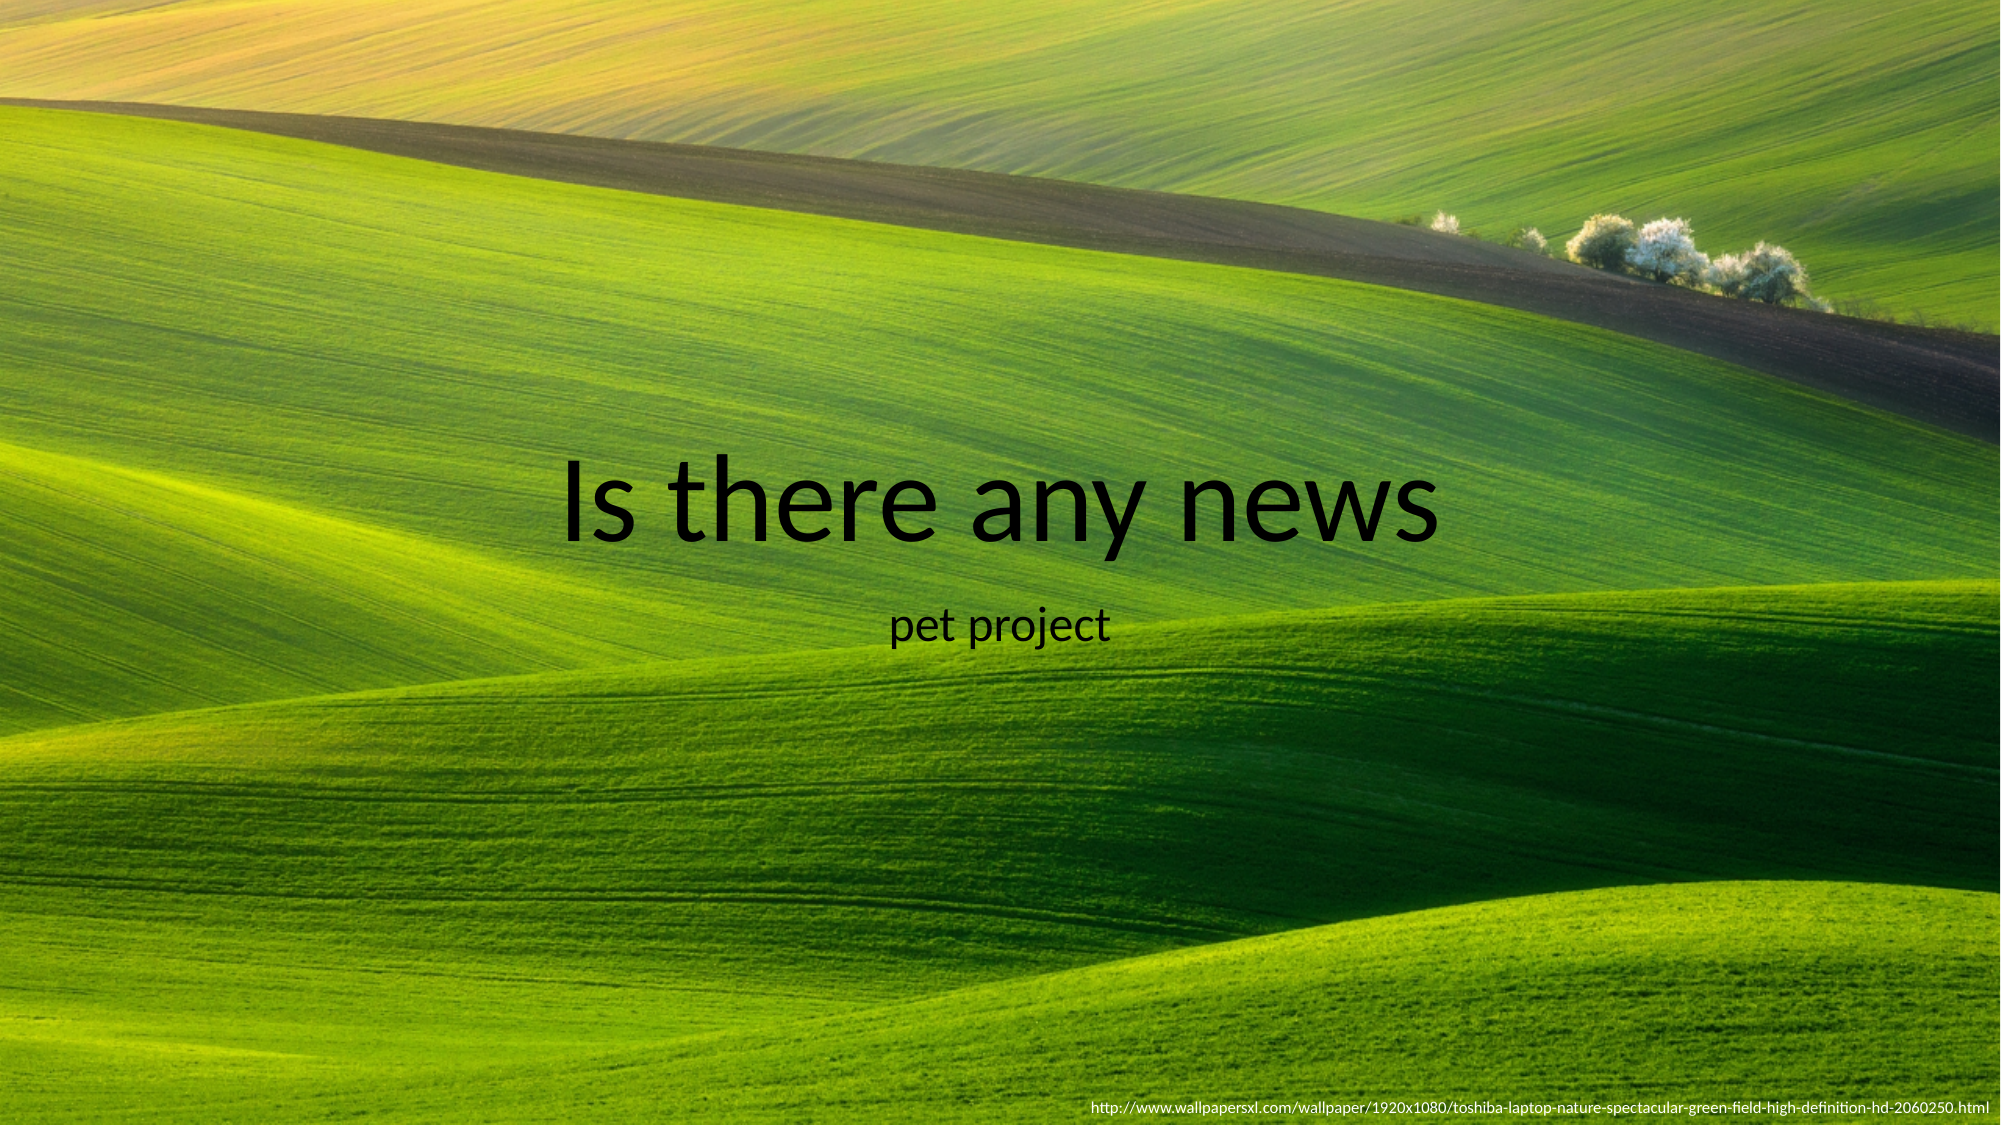

# Is there any news
pet project
http://www.wallpapersxl.com/wallpaper/1920x1080/toshiba-laptop-nature-spectacular-green-field-high-definition-hd-2060250.html